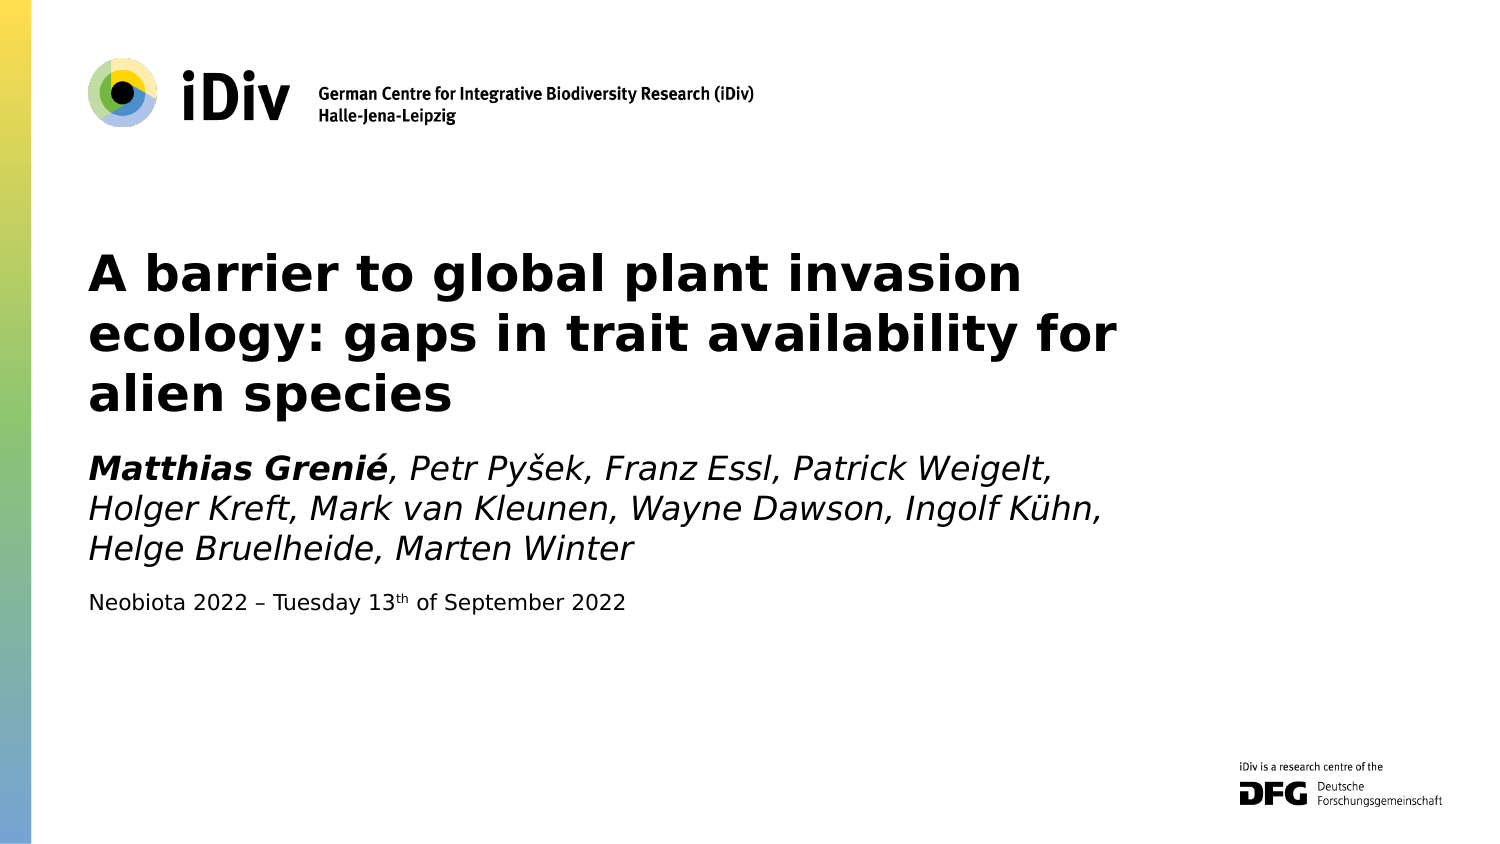

A barrier to global plant invasion ecology: gaps in trait availability for alien species
Matthias Grenié, Petr Pyšek, Franz Essl, Patrick Weigelt, Holger Kreft, Mark van Kleunen, Wayne Dawson, Ingolf Kühn, Helge Bruelheide, Marten Winter
Neobiota 2022 – Tuesday 13th of September 2022